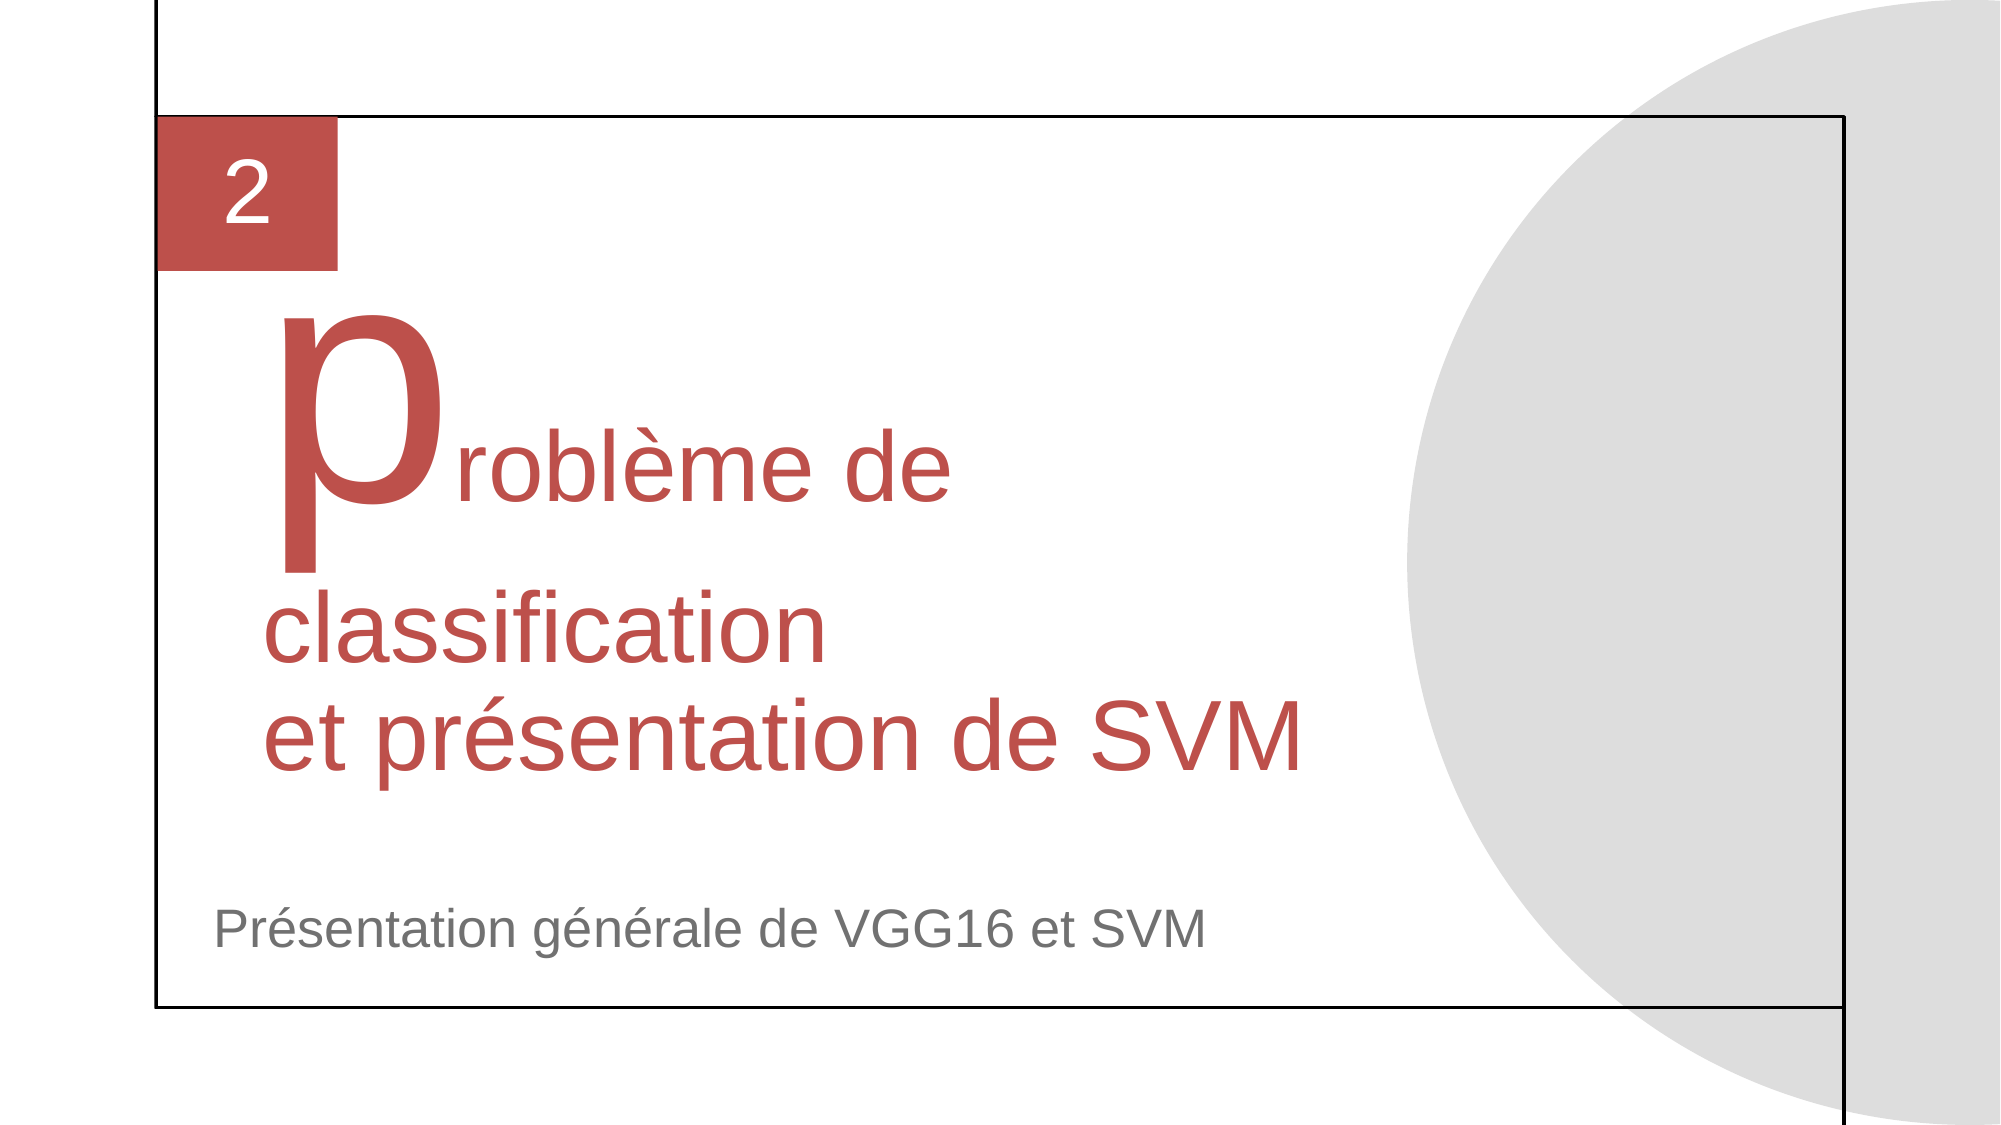

2
# problème de classification et présentation de SVM
Présentation générale de VGG16 et SVM